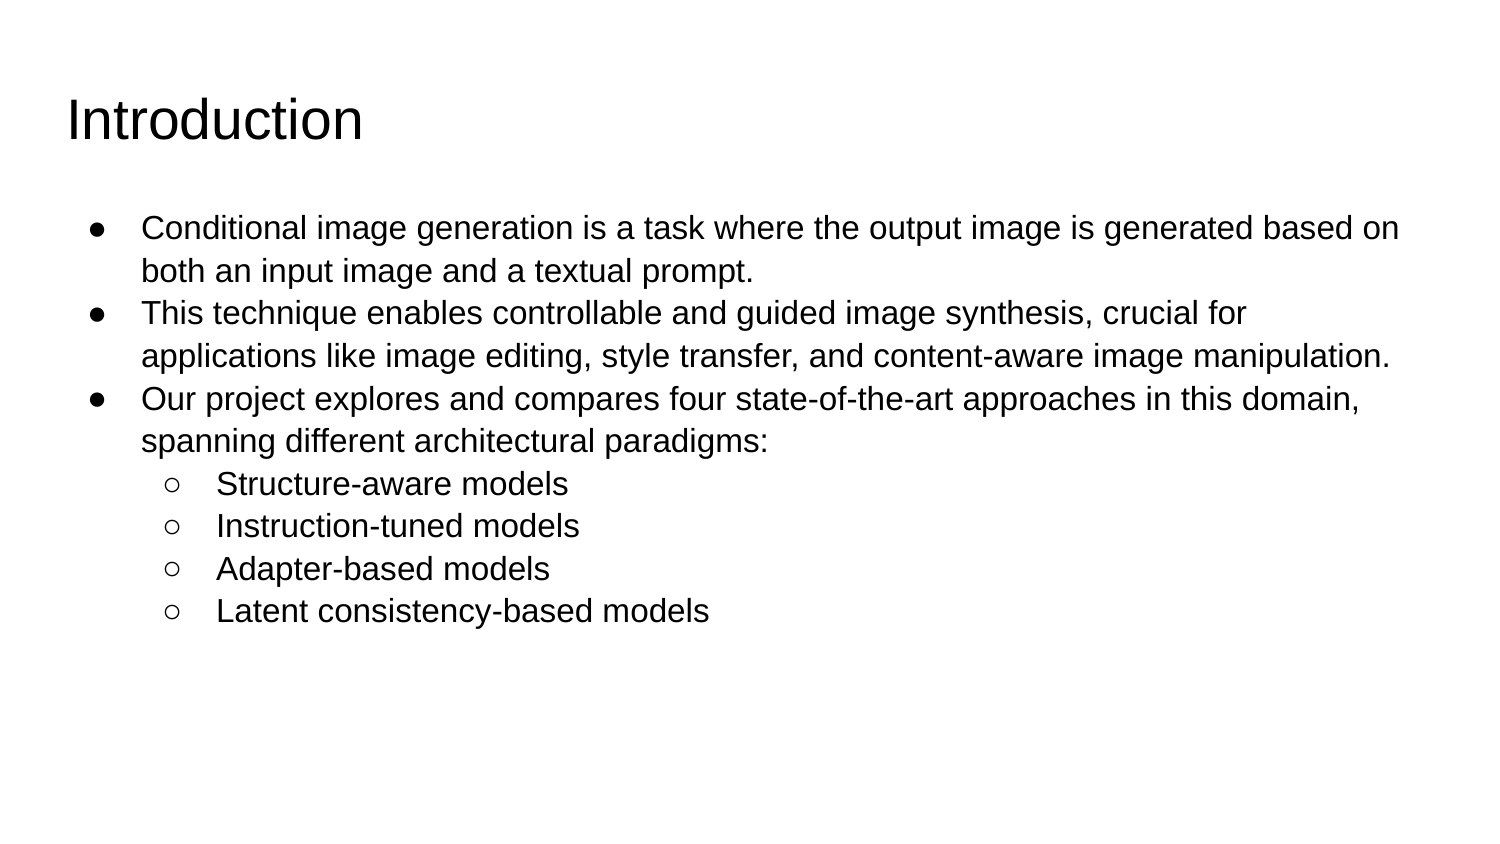

# Introduction
Conditional image generation is a task where the output image is generated based on both an input image and a textual prompt.
This technique enables controllable and guided image synthesis, crucial for applications like image editing, style transfer, and content-aware image manipulation.
Our project explores and compares four state-of-the-art approaches in this domain, spanning different architectural paradigms:
Structure-aware models
Instruction-tuned models
Adapter-based models
Latent consistency-based models